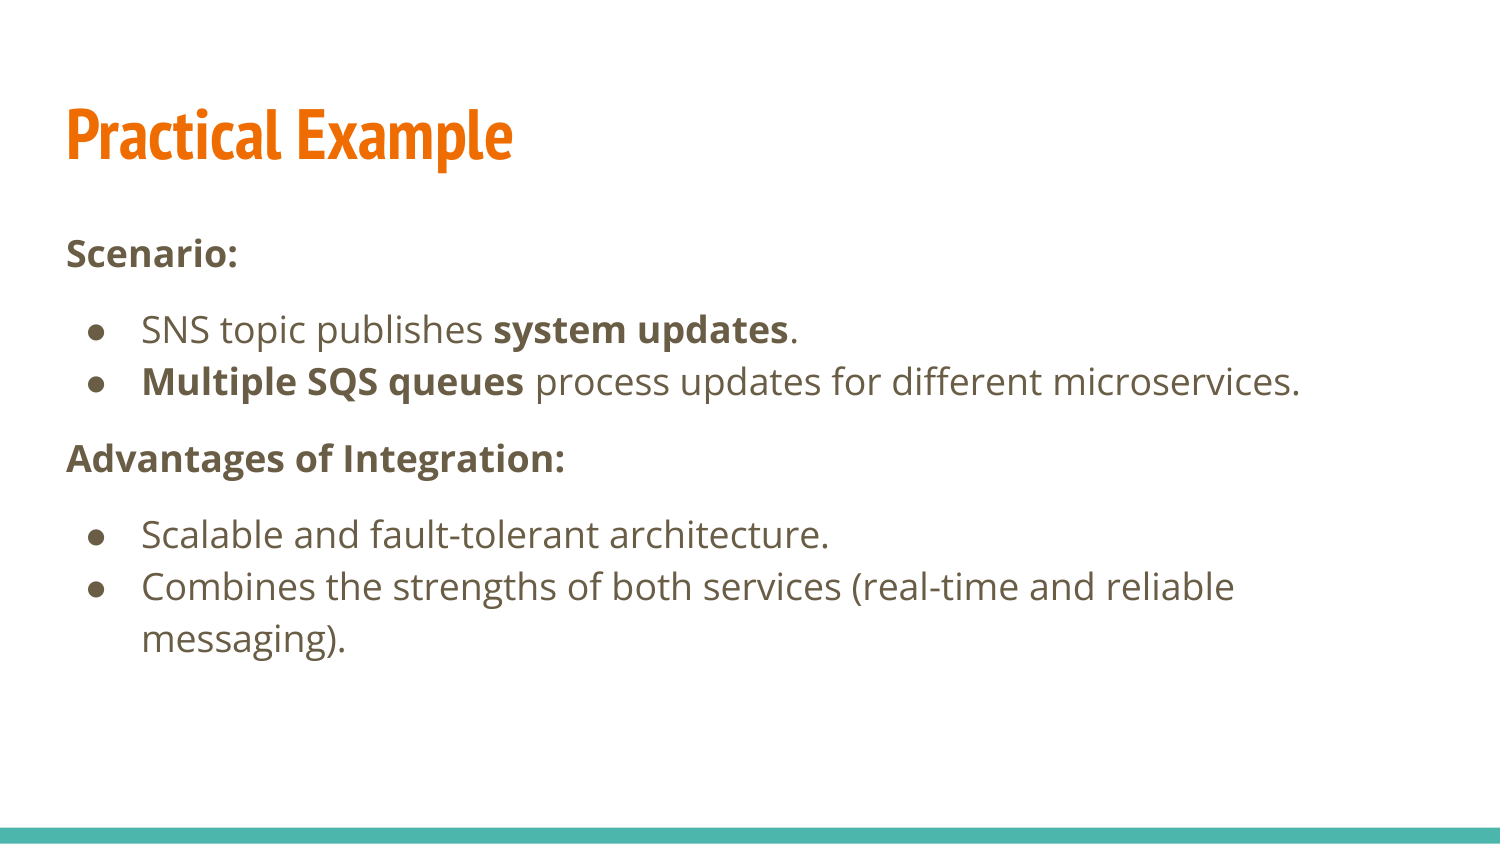

# Practical Example
Scenario:
SNS topic publishes system updates.
Multiple SQS queues process updates for different microservices.
Advantages of Integration:
Scalable and fault-tolerant architecture.
Combines the strengths of both services (real-time and reliable messaging).